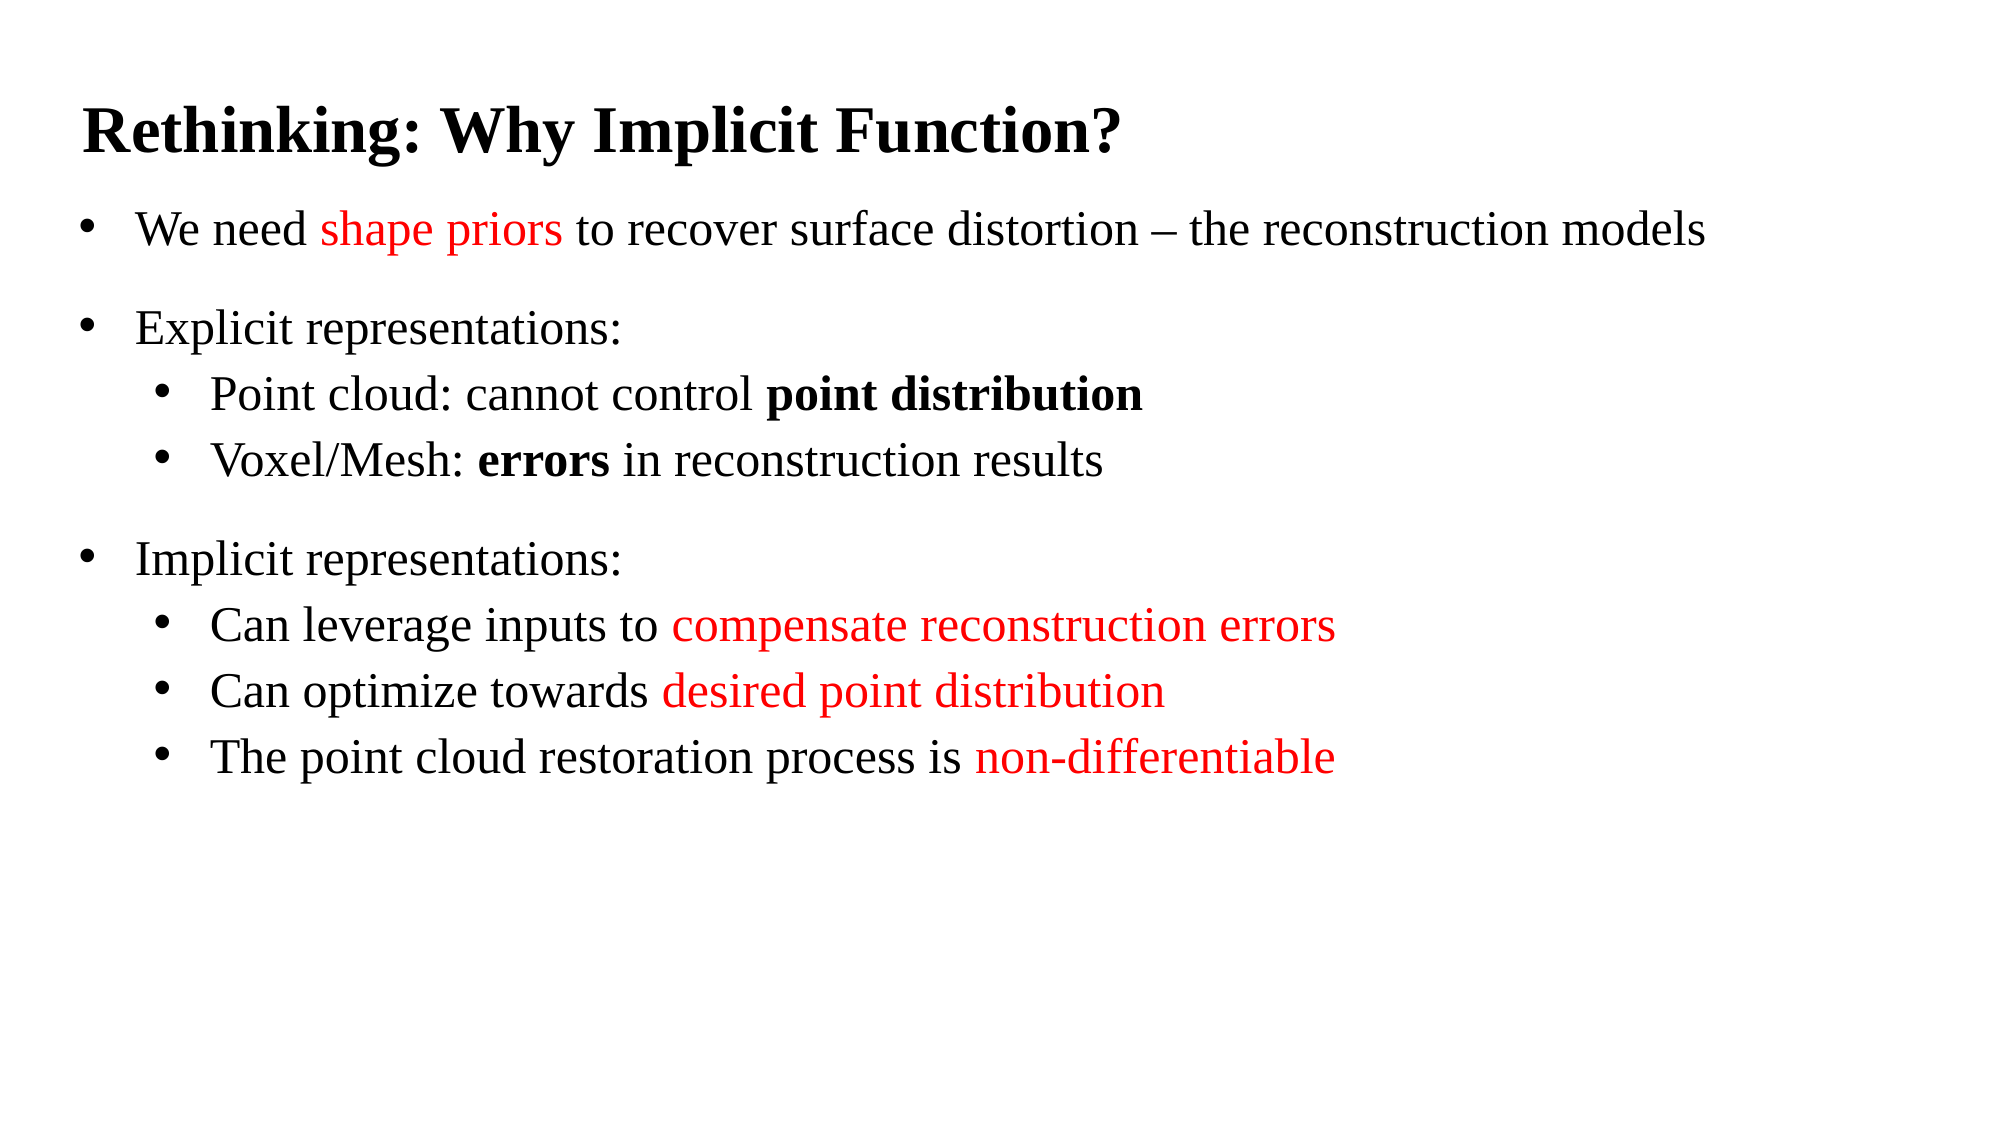

Rethinking: Why Implicit Function?
We need shape priors to recover surface distortion – the reconstruction models

Explicit representations:
Point cloud: cannot control point distribution
Voxel/Mesh: errors in reconstruction results

Implicit representations:
Can leverage inputs to compensate reconstruction errors
Can optimize towards desired point distribution
The point cloud restoration process is non-differentiable